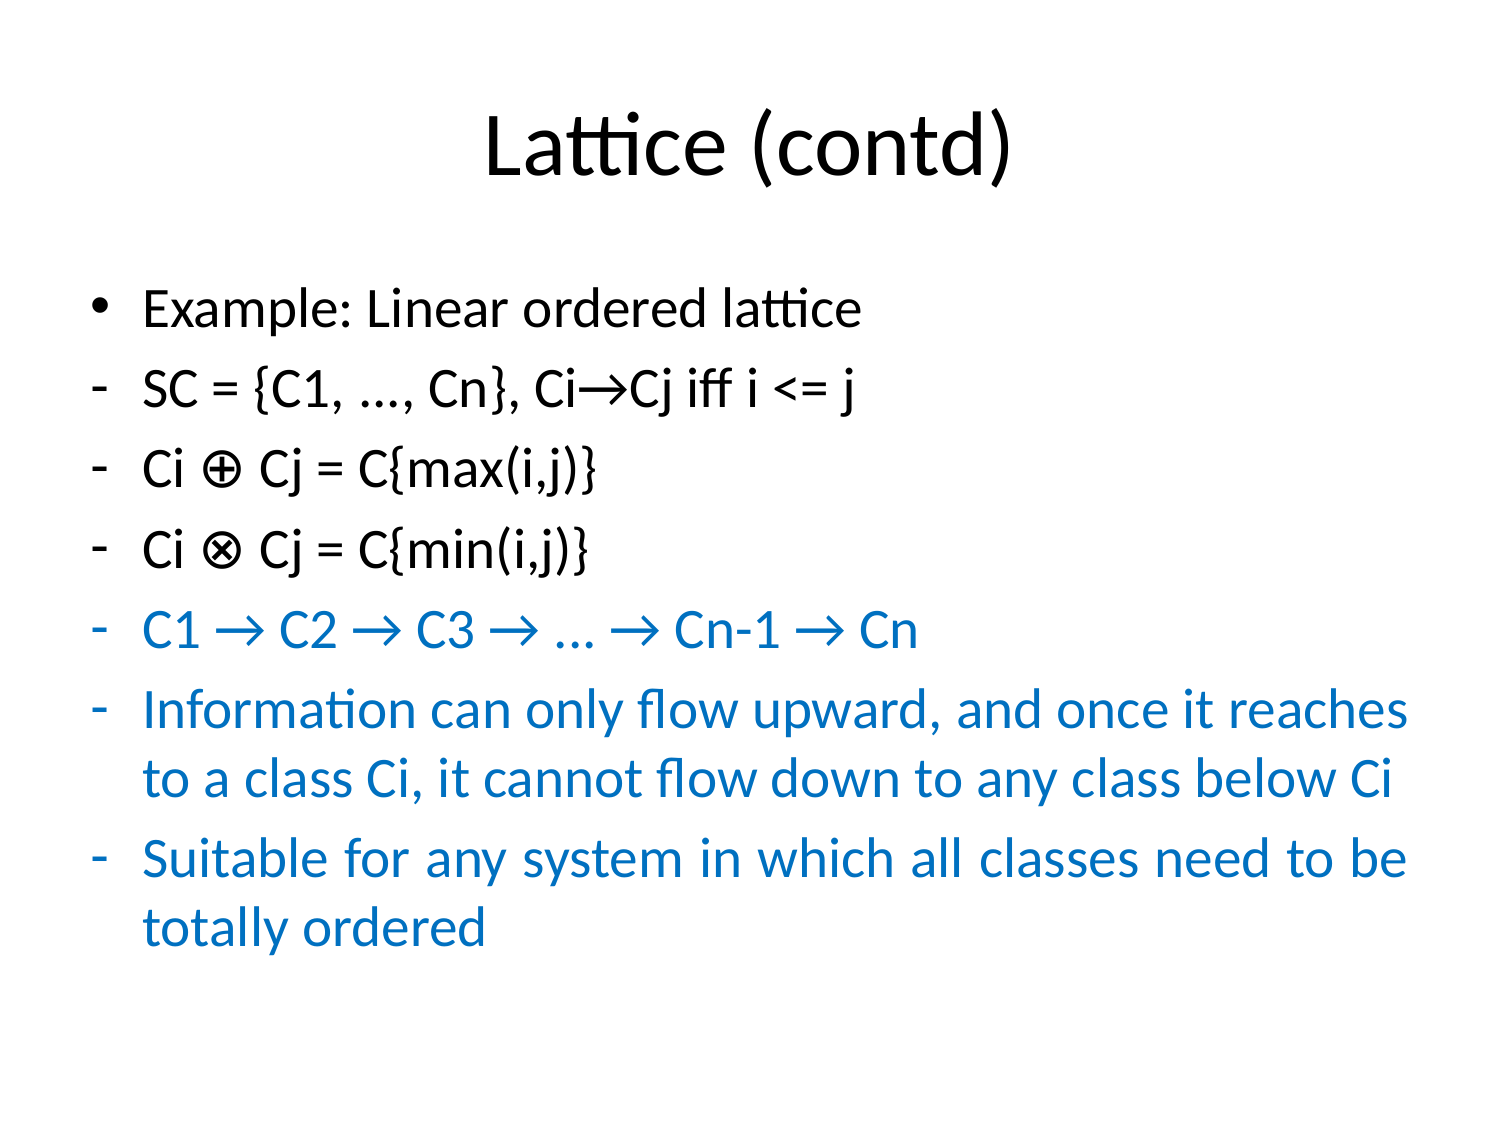

# Lattice (contd)
Example: Linear ordered lattice
SC = {C1, ..., Cn}, Ci→Cj iff i <= j
Ci ⊕ Cj = C{max(i,j)}
Ci ⊗ Cj = C{min(i,j)}
C1 → C2 → C3 → ... → Cn-1 → Cn
Information can only flow upward, and once it reaches to a class Ci, it cannot flow down to any class below Ci
Suitable for any system in which all classes need to be totally ordered